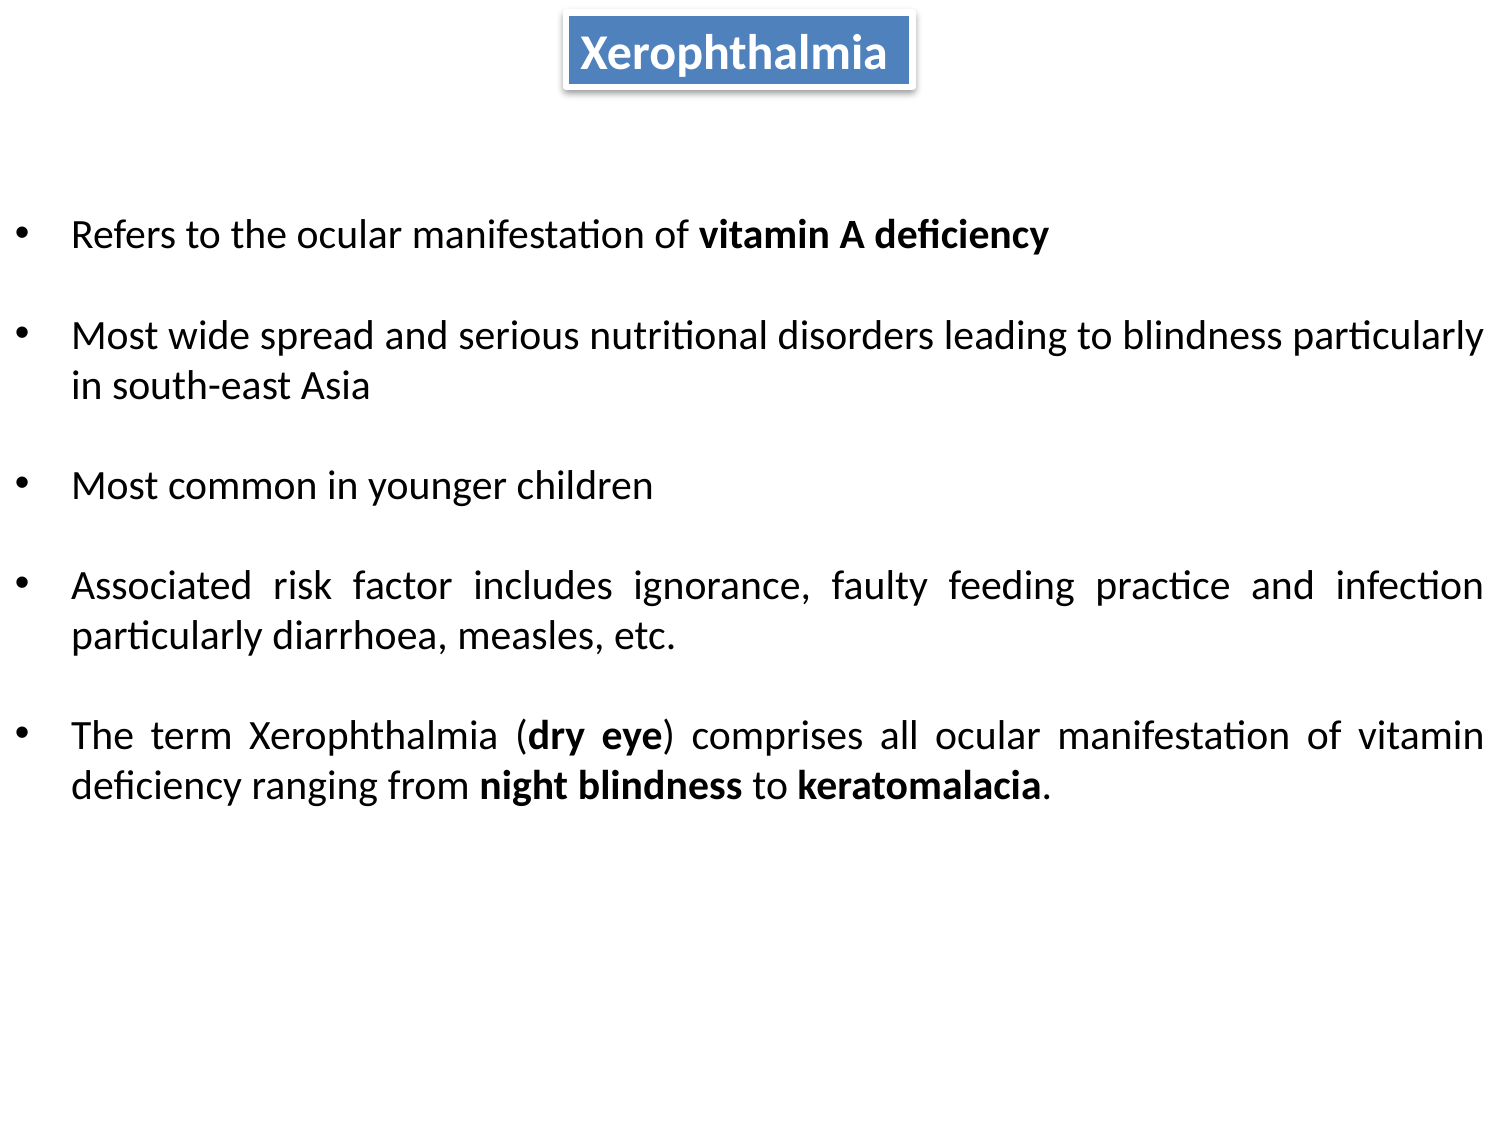

Xerophthalmia
Refers to the ocular manifestation of vitamin A deficiency

Most wide spread and serious nutritional disorders leading to blindness particularly in south-east Asia

Most common in younger children

Associated risk factor includes ignorance, faulty feeding practice and infection particularly diarrhoea, measles, etc.

The term Xerophthalmia (dry eye) comprises all ocular manifestation of vitamin deficiency ranging from night blindness to keratomalacia.